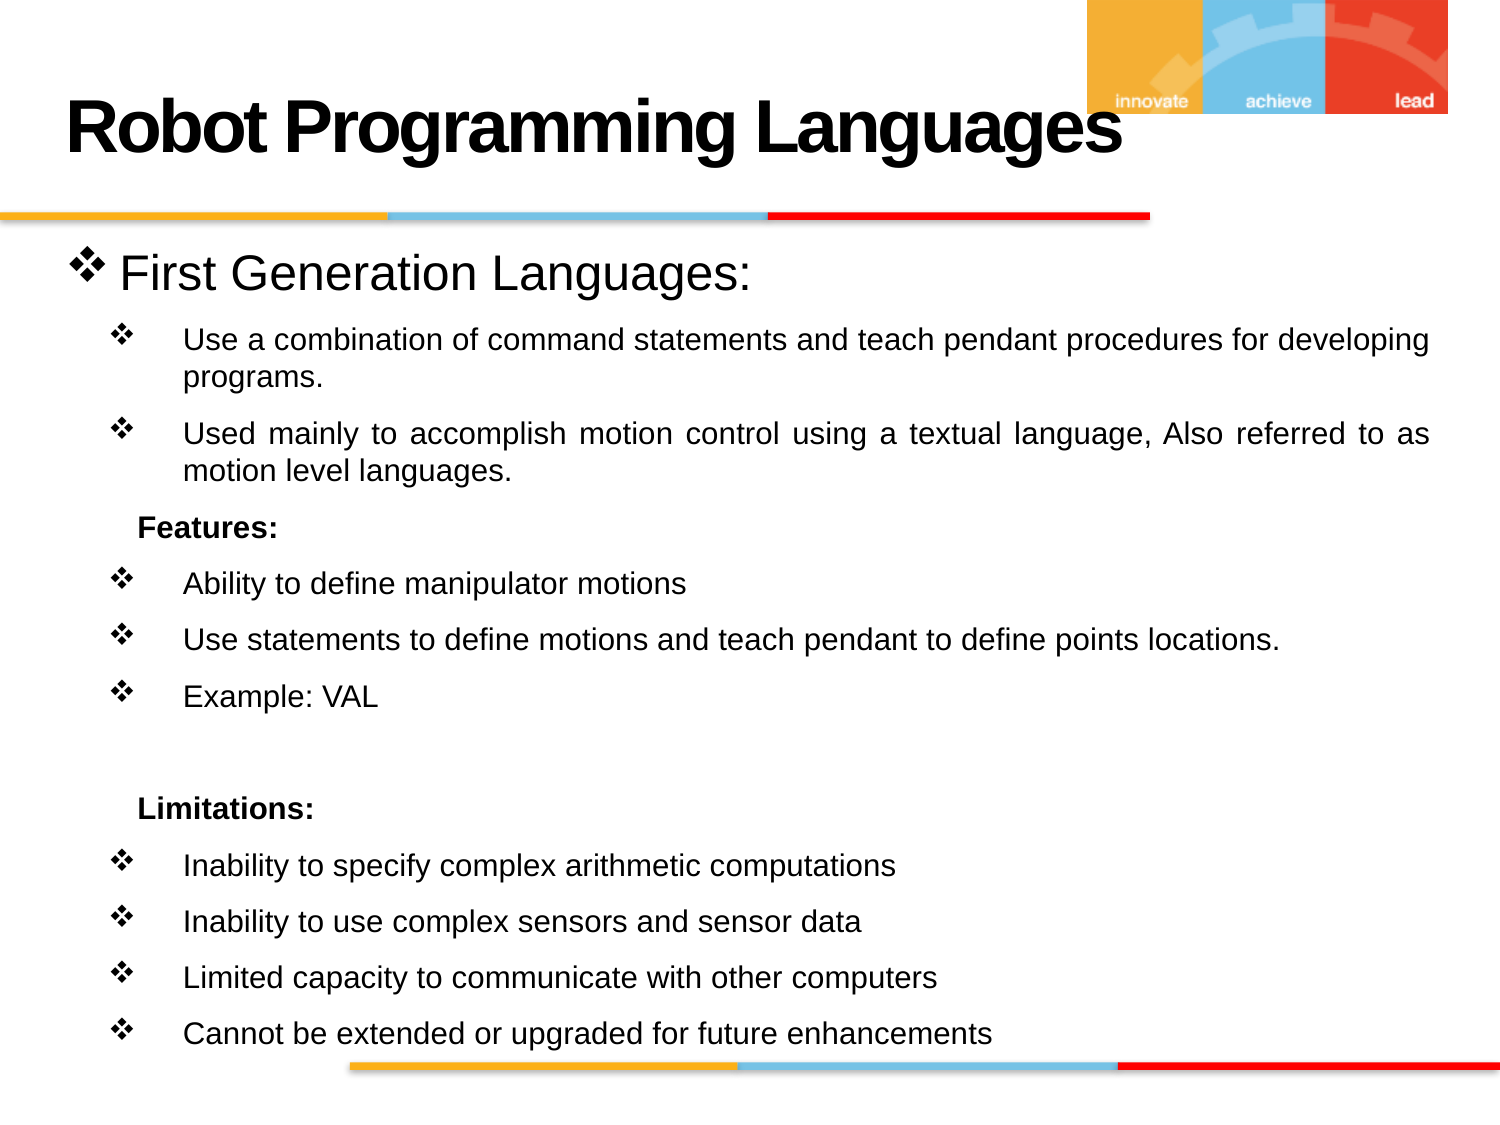

# Robot Programming Languages
First Generation Languages:
Use a combination of command statements and teach pendant procedures for developing programs.
Used mainly to accomplish motion control using a textual language, Also referred to as motion level languages.
Features:
Ability to define manipulator motions
Use statements to define motions and teach pendant to define points locations.
Example: VAL

Limitations:
Inability to specify complex arithmetic computations
Inability to use complex sensors and sensor data
Limited capacity to communicate with other computers
Cannot be extended or upgraded for future enhancements